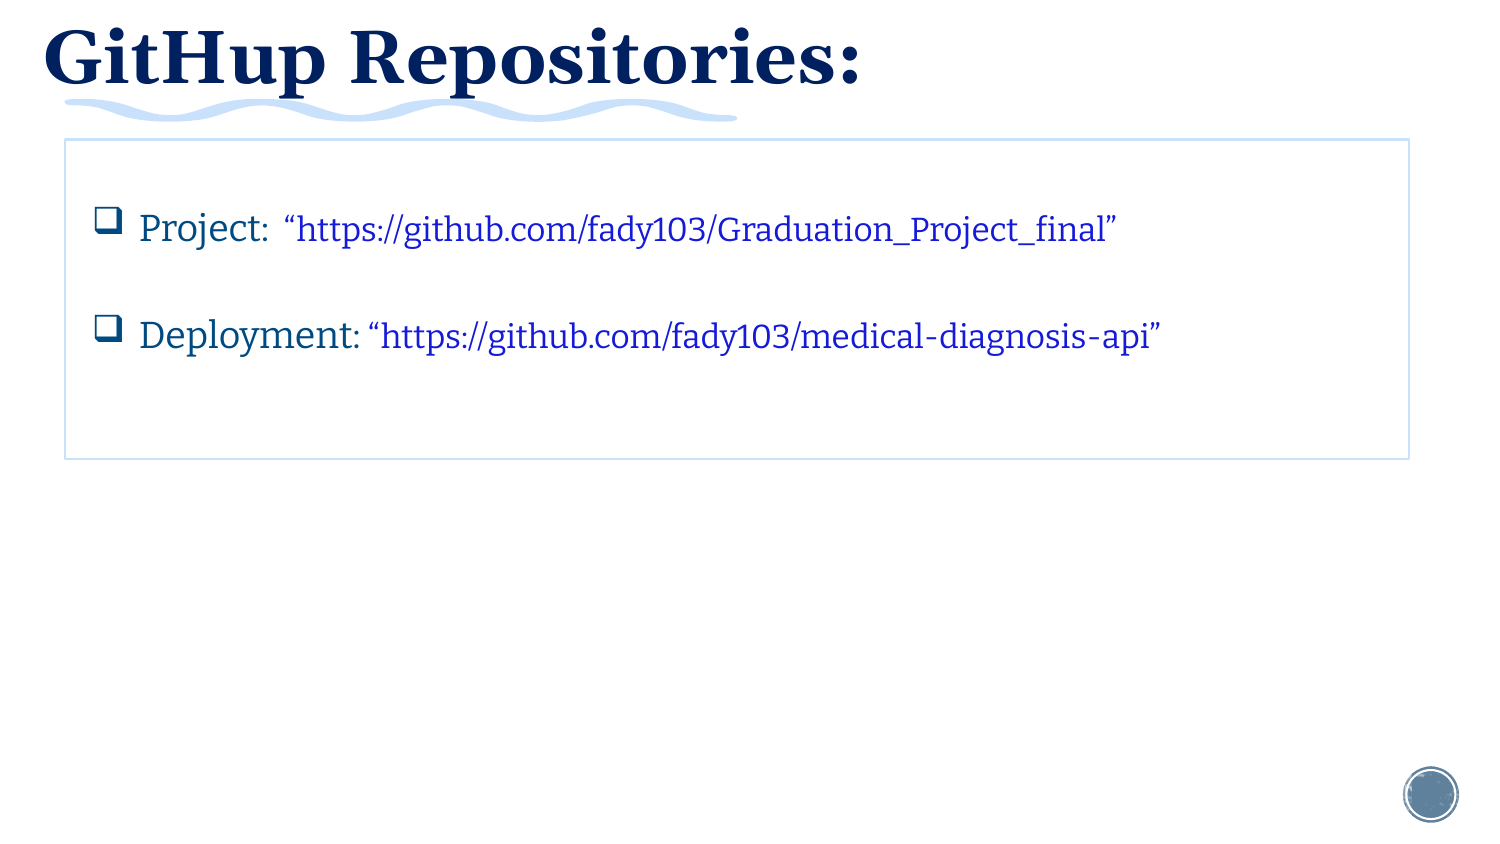

# GitHup Repositories:

Project:  “https://github.com/fady103/Graduation_Project_final”
Deployment: “https://github.com/fady103/medical-diagnosis-api”